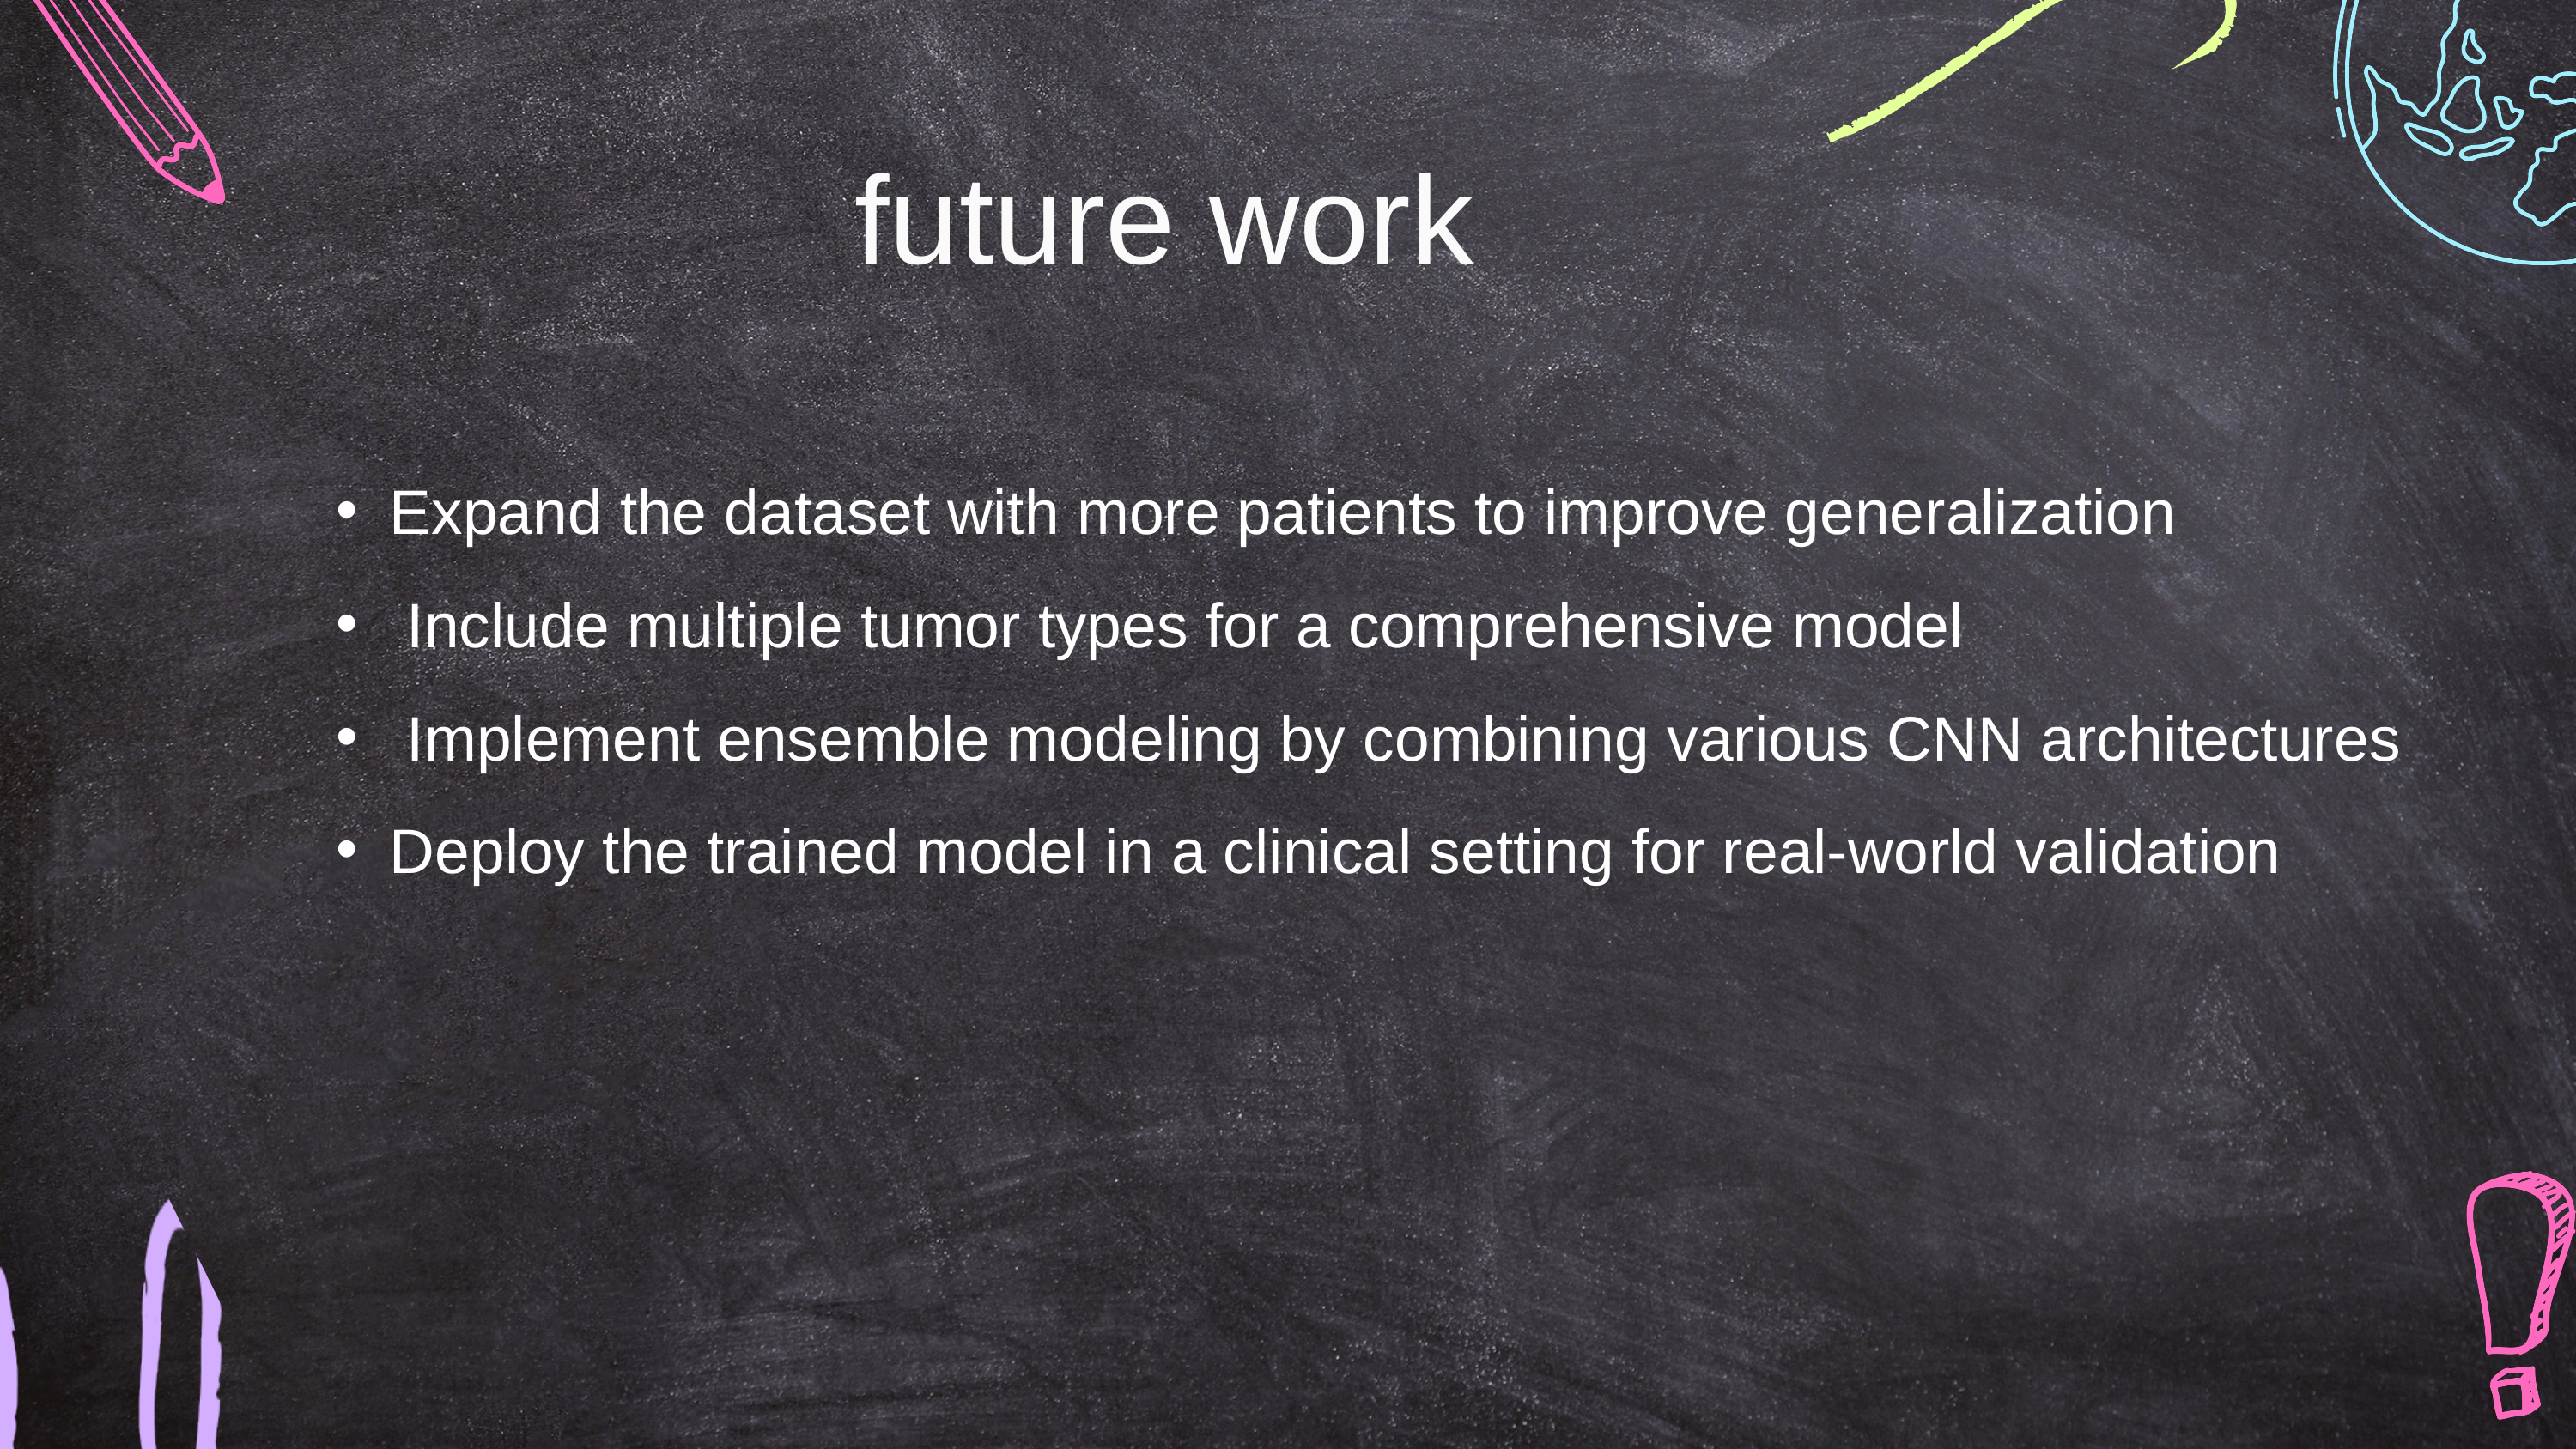

future work

Expand the dataset with more patients to improve generalization
 Include multiple tumor types for a comprehensive model
 Implement ensemble modeling by combining various CNN architectures
Deploy the trained model in a clinical setting for real-world validation